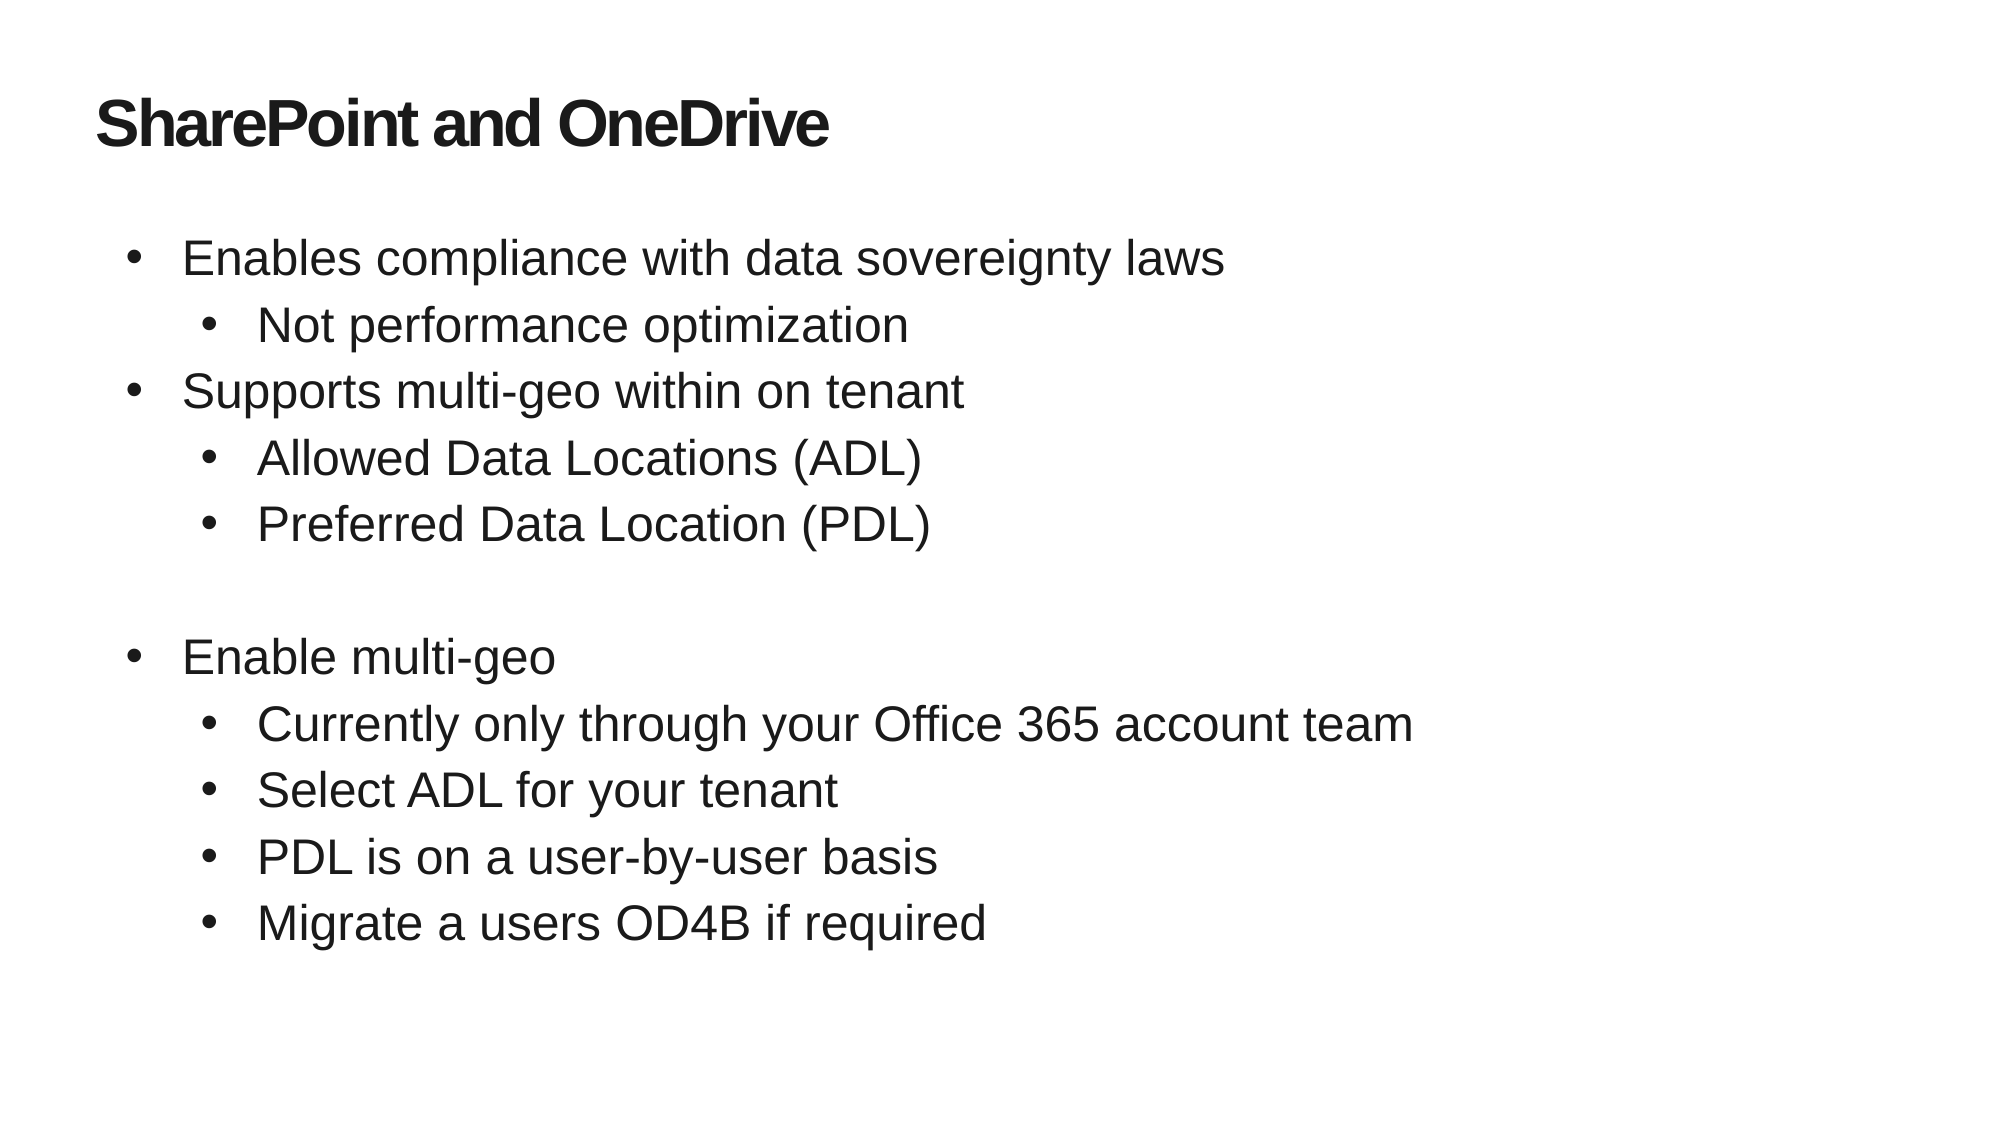

# SharePoint and OneDrive
Enables compliance with data sovereignty laws
Not performance optimization
Supports multi-geo within on tenant
Allowed Data Locations (ADL)
Preferred Data Location (PDL)

Enable multi-geo
Currently only through your Office 365 account team
Select ADL for your tenant
PDL is on a user-by-user basis
Migrate a users OD4B if required